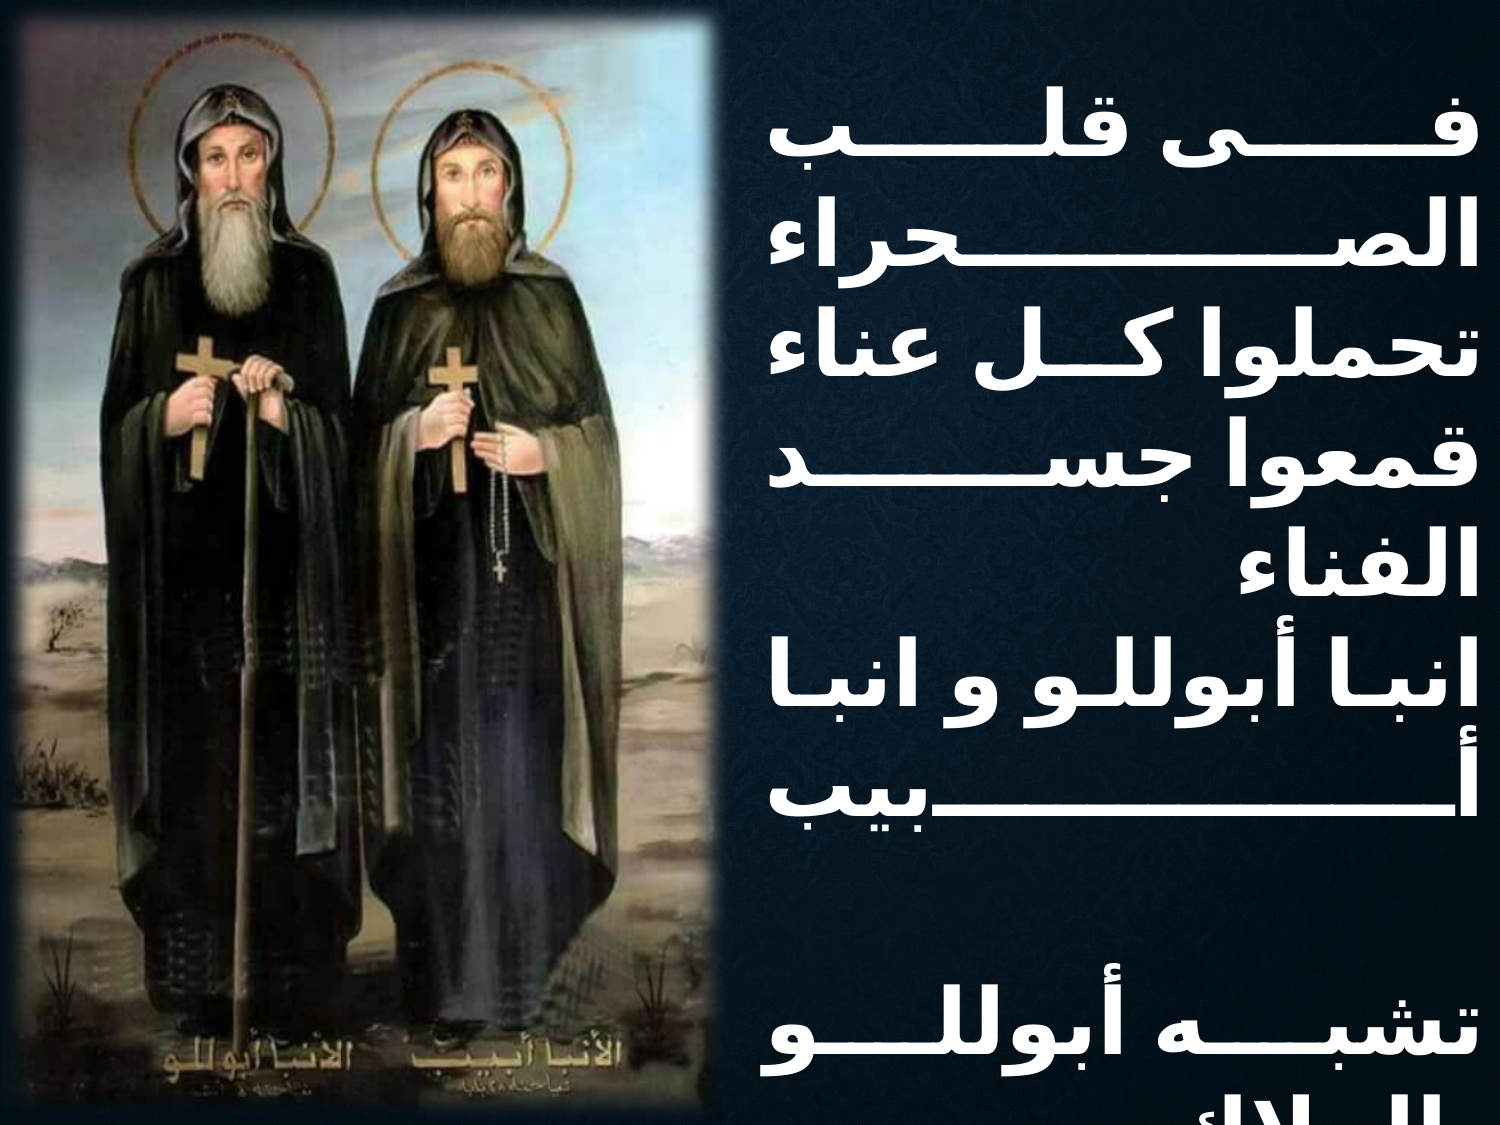

فى قلب الصحراء
تحملوا كل عناء
قمعوا جسد الفناء
انبا أبوللو و انبا أبيب
تشبه أبوللو بالملاك
وحُفِظَ من الهلاك
يارب لا تنسى عبدك
انبا أبوللو و انبا أبيب